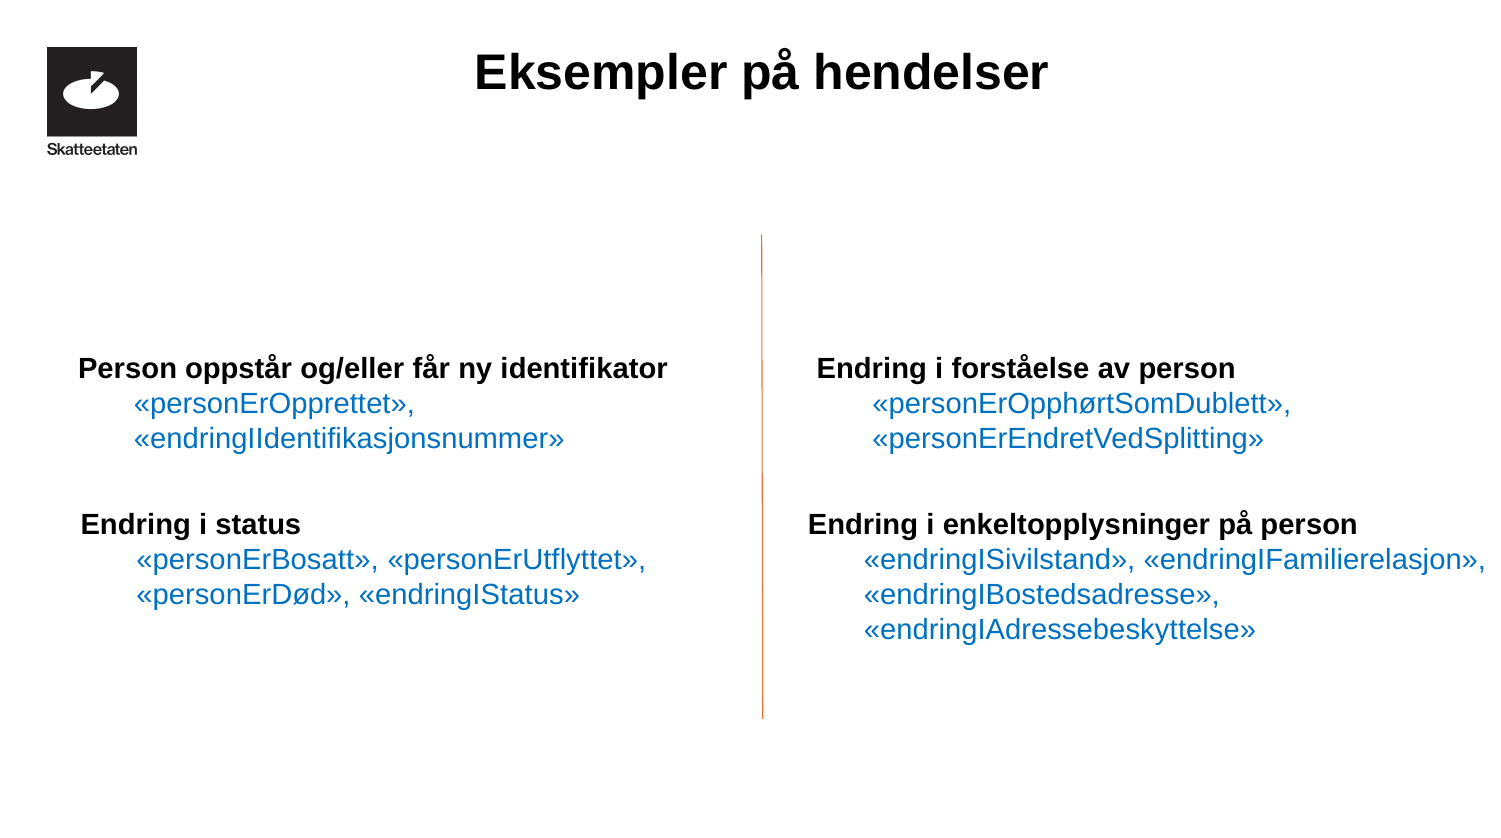

Eksempler på hendelser
Person oppstår og/eller får ny identifikator
«personErOpprettet»,
«endringIIdentifikasjonsnummer»

Endring i forståelse av person
«personErOpphørtSomDublett»,
«personErEndretVedSplitting»

Endring i status
«personErBosatt», «personErUtflyttet»,
«personErDød», «endringIStatus»

Endring i enkeltopplysninger på person
«endringISivilstand», «endringIFamilierelasjon»,
«endringIBostedsadresse»,
«endringIAdressebeskyttelse»